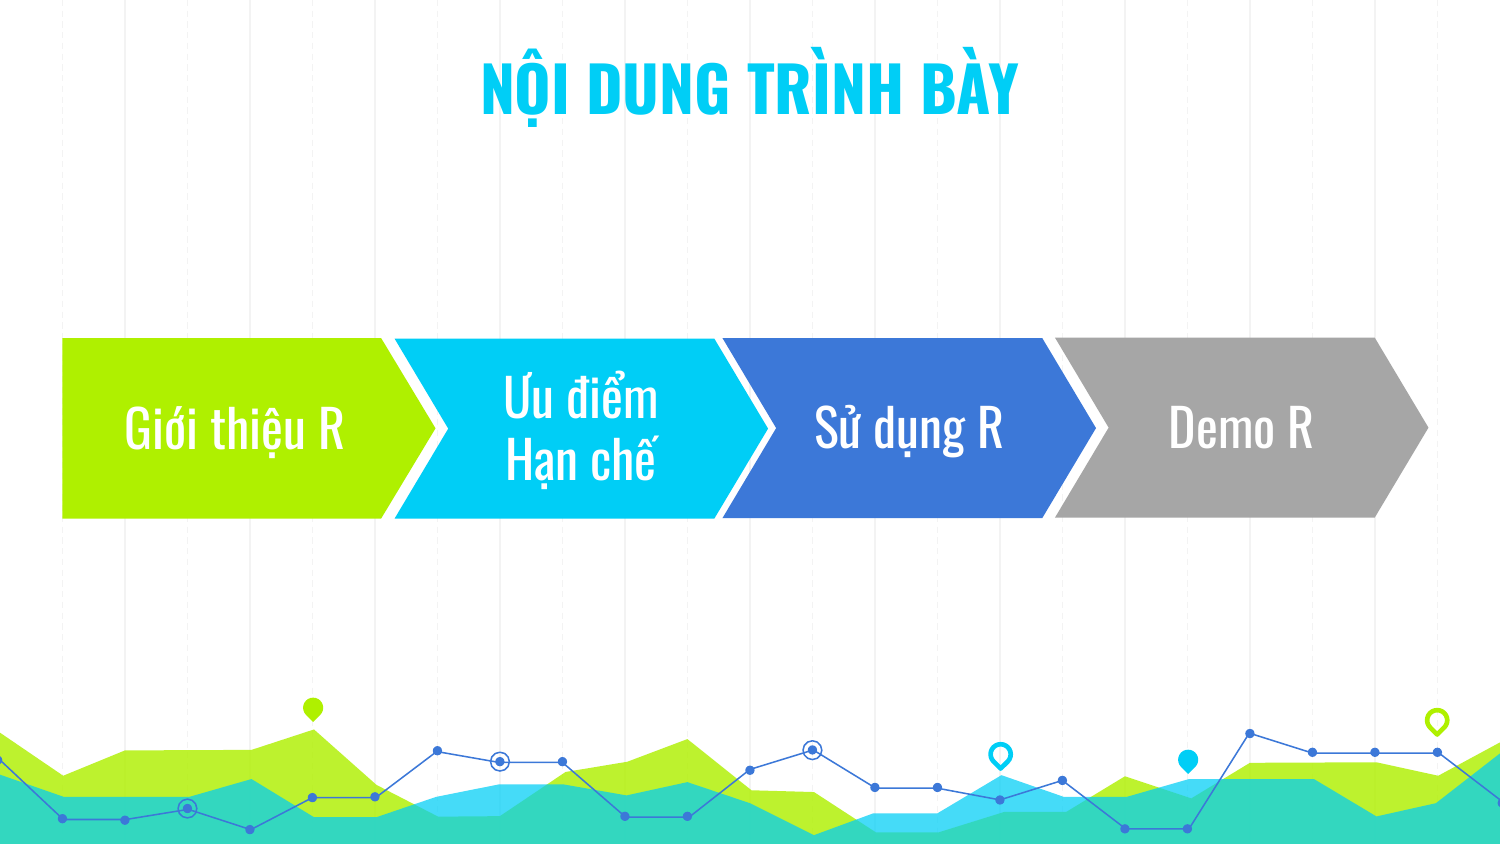

# NỘI DUNG TRÌNH BÀY
Demo R
Giới thiệu R
Sử dụng R
Ưu điểm
Hạn chế
3